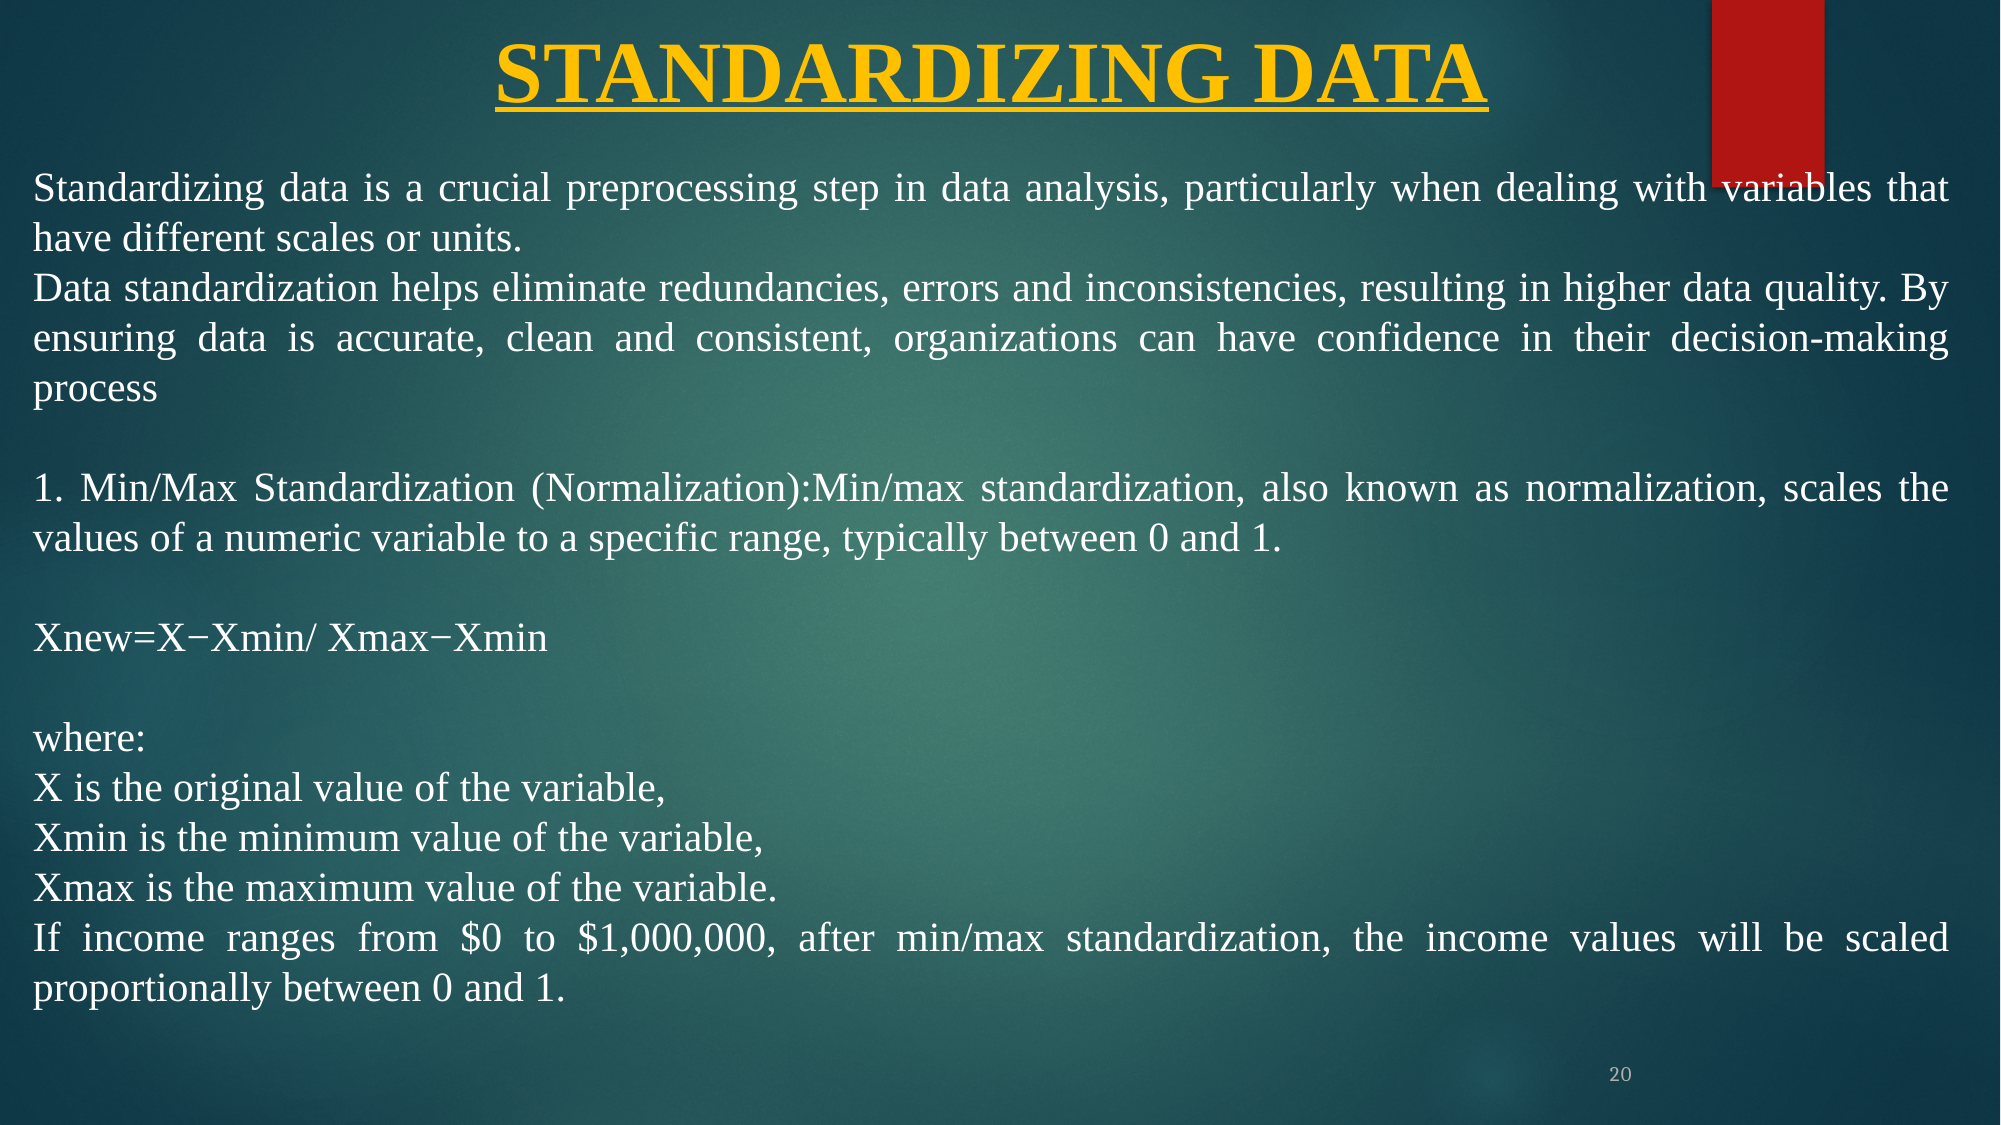

STANDARDIZING DATA

Standardizing data is a crucial preprocessing step in data analysis, particularly when dealing with variables that have different scales or units.
Data standardization helps eliminate redundancies, errors and inconsistencies, resulting in higher data quality. By ensuring data is accurate, clean and consistent, organizations can have confidence in their decision-making process

1. Min/Max Standardization (Normalization):Min/max standardization, also known as normalization, scales the values of a numeric variable to a specific range, typically between 0 and 1.

Xnew​=X−Xmin/ ​Xmax−Xmin​​

where:
X is the original value of the variable,
Xmin​ is the minimum value of the variable,
Xmax​ is the maximum value of the variable.
If income ranges from $0 to $1,000,000, after min/max standardization, the income values will be scaled proportionally between 0 and 1.
20